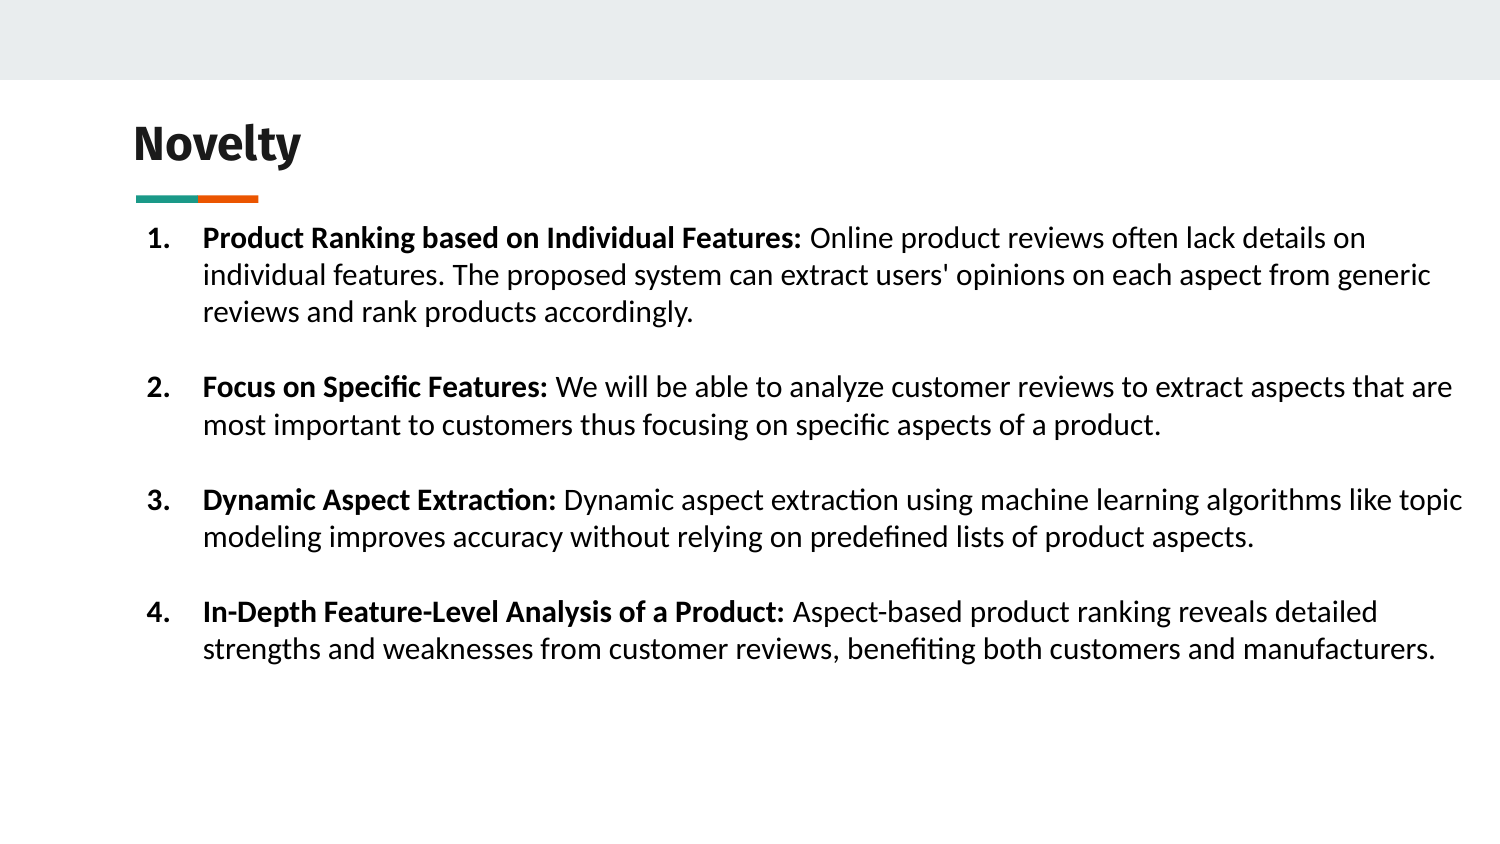

# Novelty
Product Ranking based on Individual Features: Online product reviews often lack details on individual features. The proposed system can extract users' opinions on each aspect from generic reviews and rank products accordingly.

Focus on Specific Features: We will be able to analyze customer reviews to extract aspects that are most important to customers thus focusing on specific aspects of a product.

Dynamic Aspect Extraction: Dynamic aspect extraction using machine learning algorithms like topic modeling improves accuracy without relying on predefined lists of product aspects.

In-Depth Feature-Level Analysis of a Product: Aspect-based product ranking reveals detailed strengths and weaknesses from customer reviews, benefiting both customers and manufacturers.